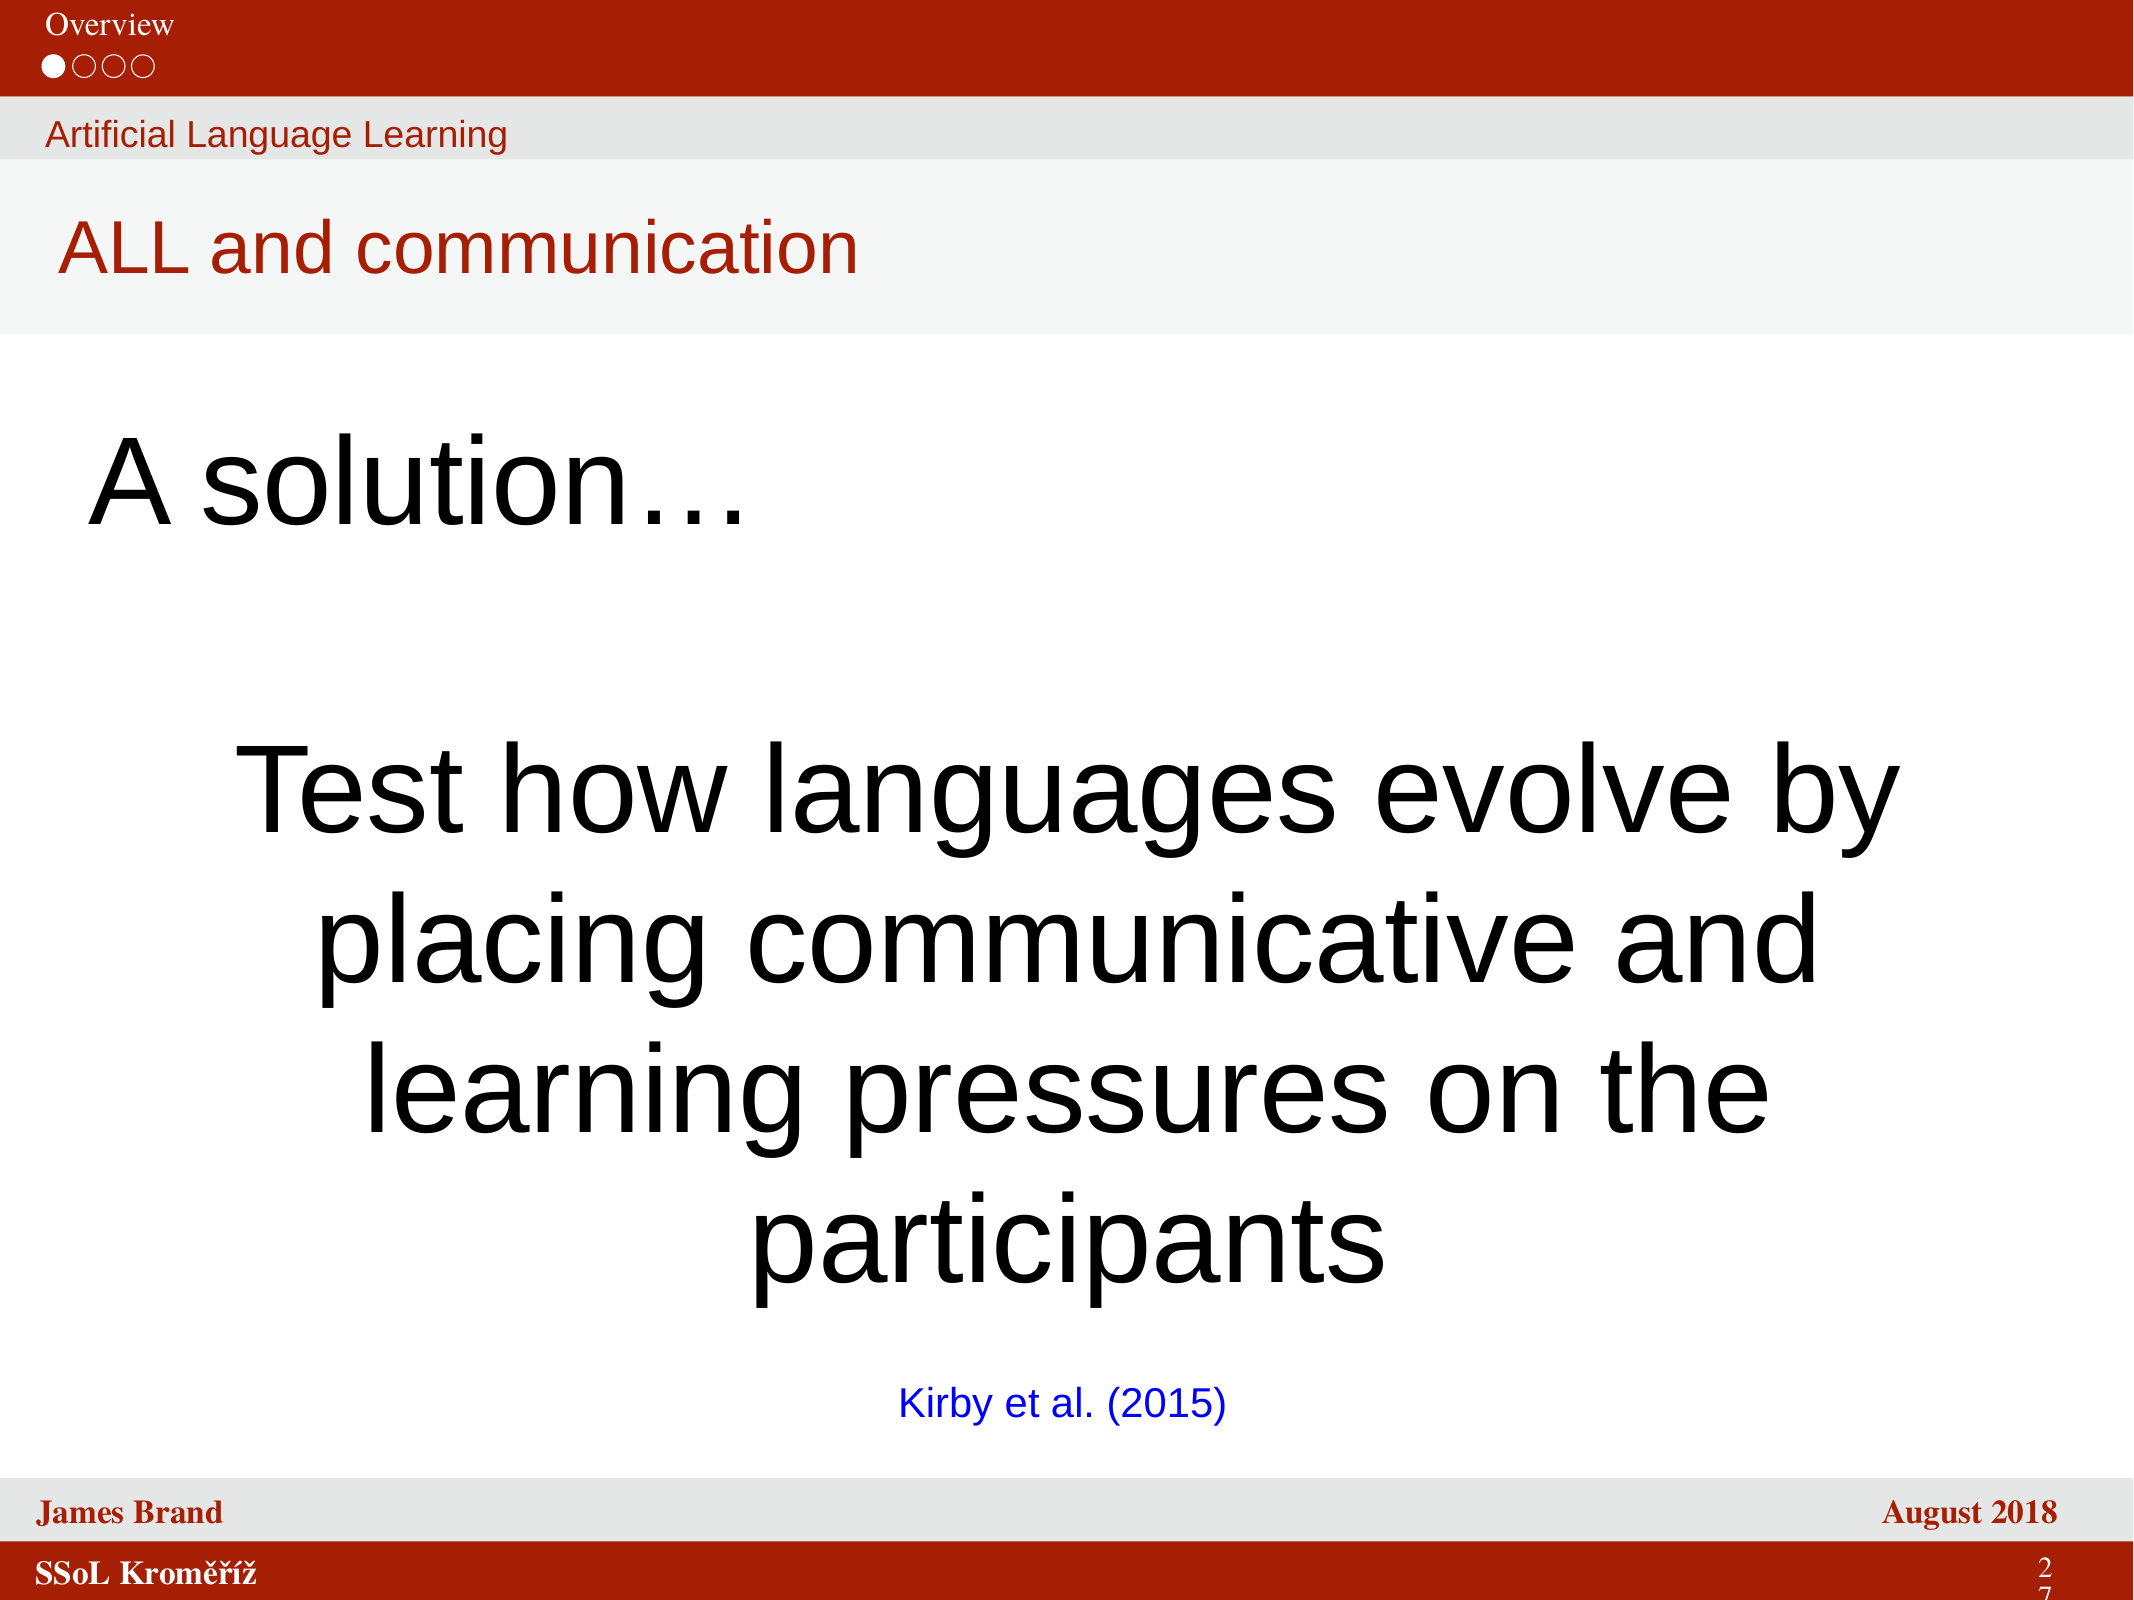

Overview

Artificial Language Learning
ALL and communication
A solution…

Test how languages evolve by placing communicative and learning pressures on the participants
Kirby et al. (2015)
27